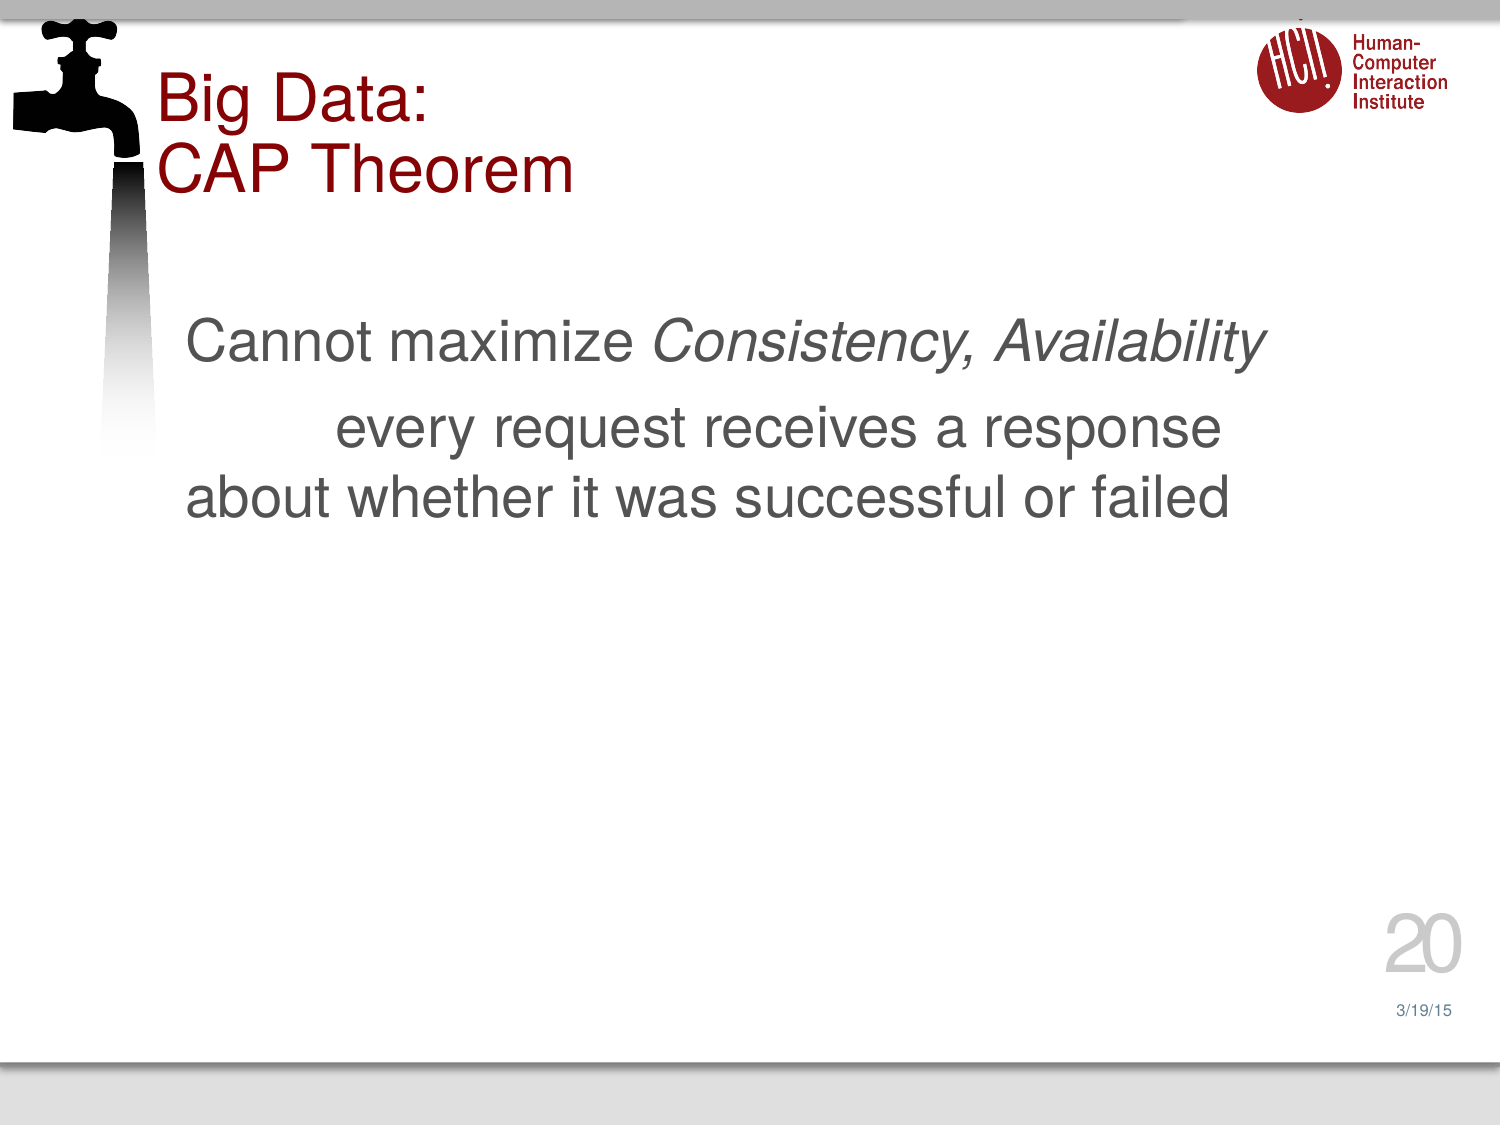

# Big Data: CAP Theorem
Cannot maximize Consistency, Availability
	every request receives a response about whether it was successful or failed
20
3/19/15